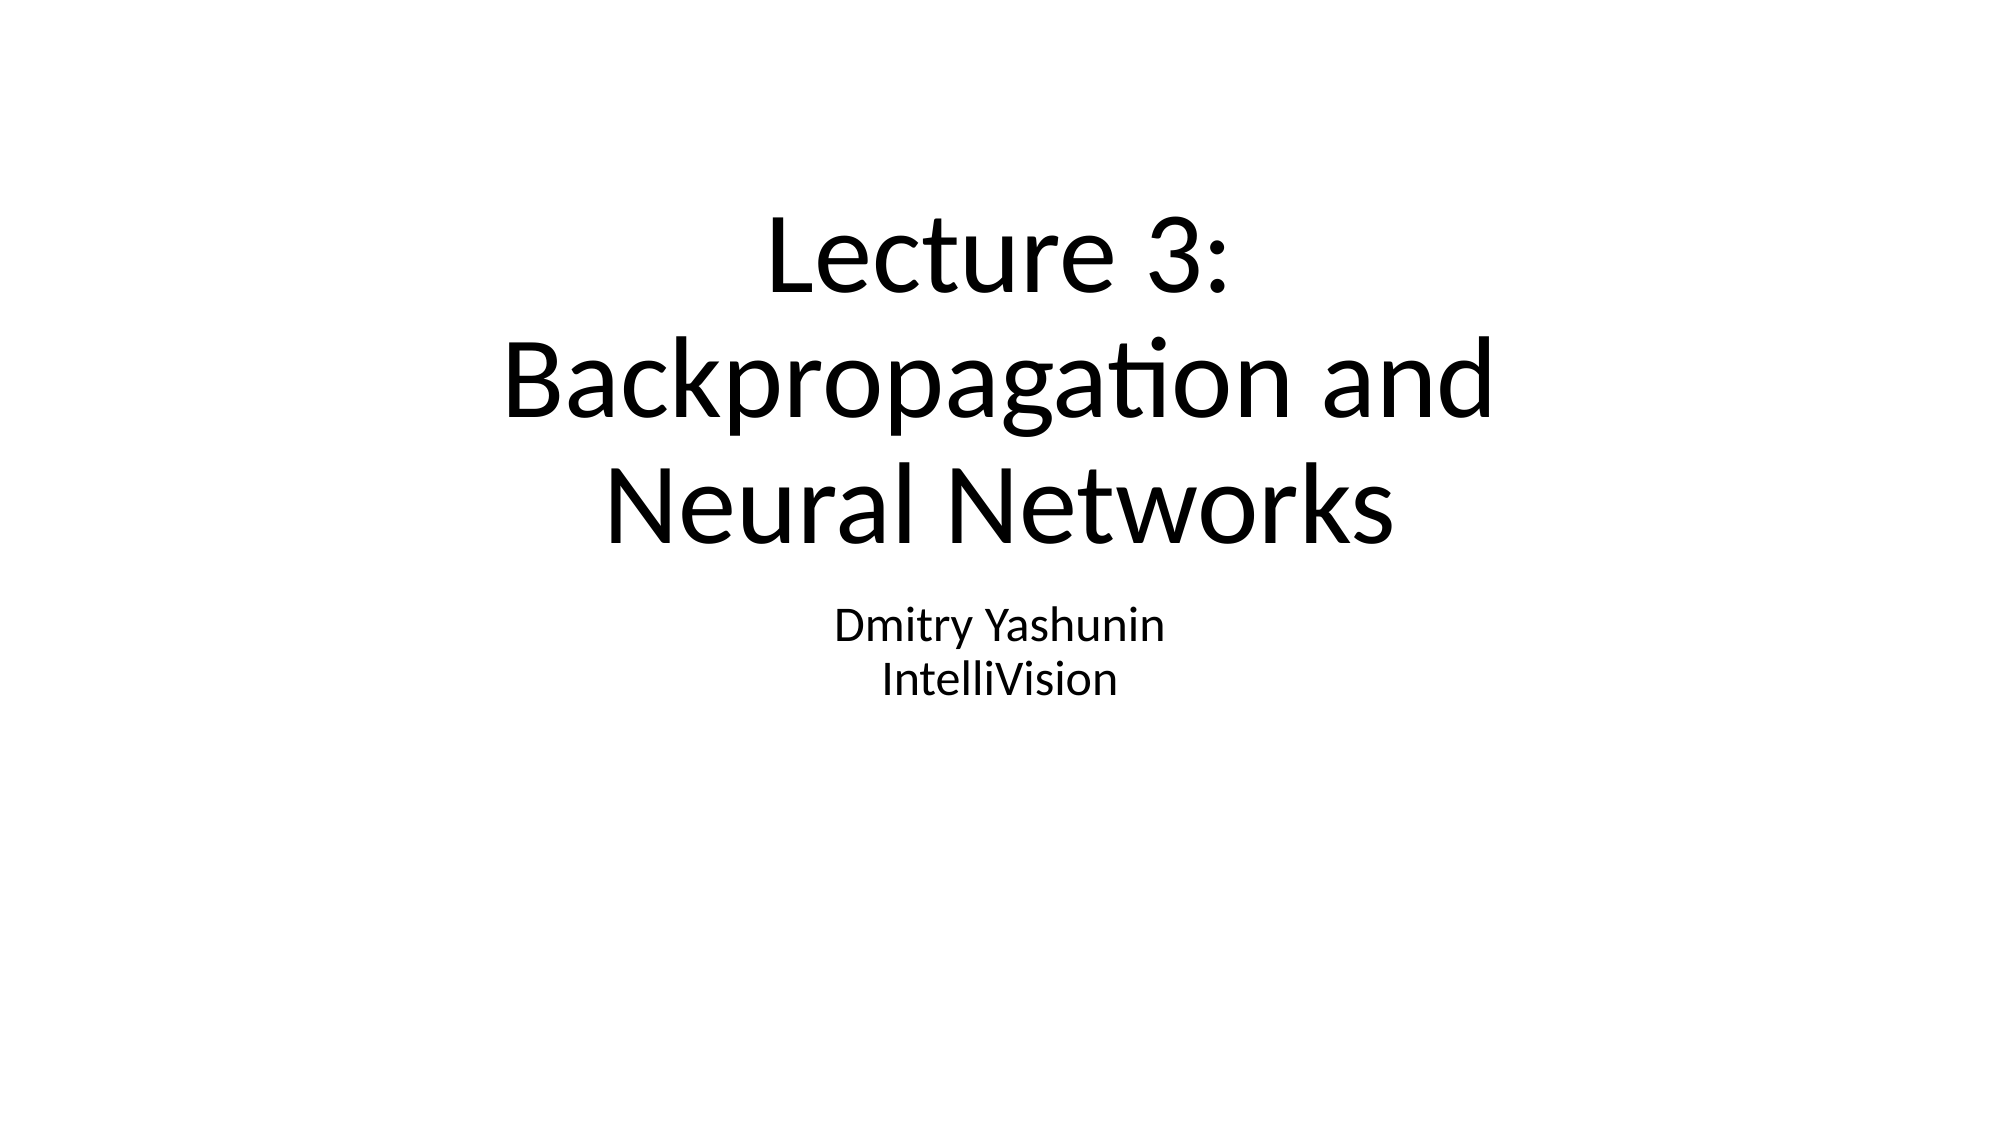

# Lecture 3: Backpropagation and Neural Networks
Dmitry Yashunin
IntelliVision